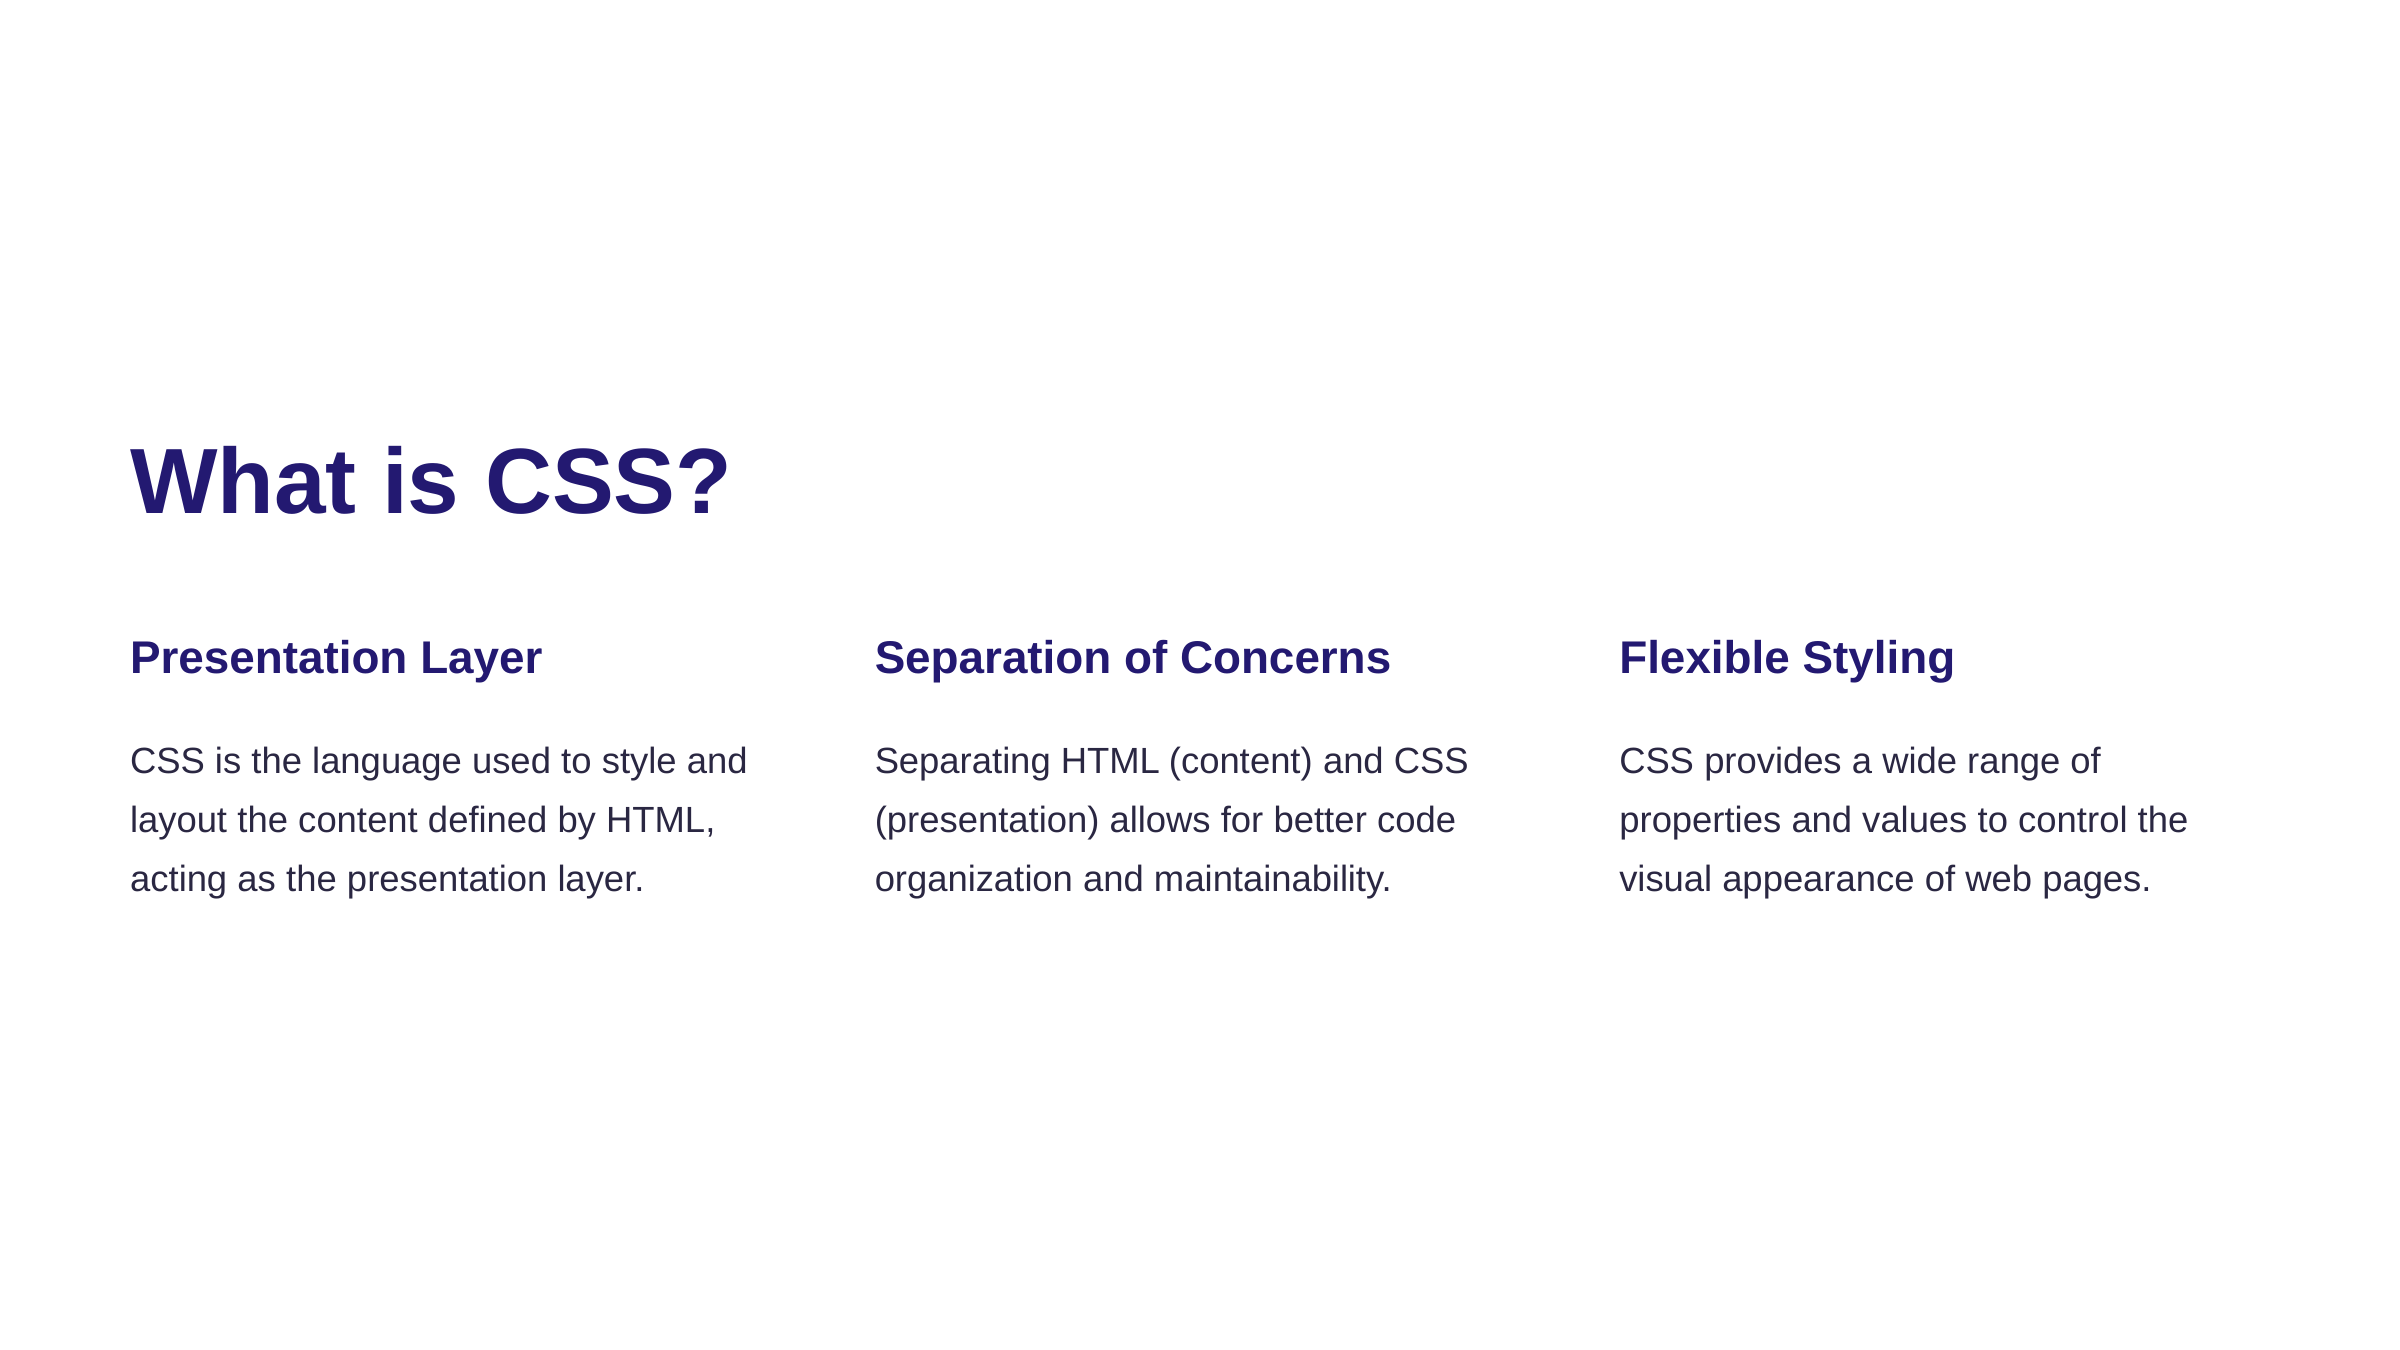

What is CSS?
Presentation Layer
Separation of Concerns
Flexible Styling
CSS is the language used to style and layout the content defined by HTML, acting as the presentation layer.
Separating HTML (content) and CSS (presentation) allows for better code organization and maintainability.
CSS provides a wide range of properties and values to control the visual appearance of web pages.